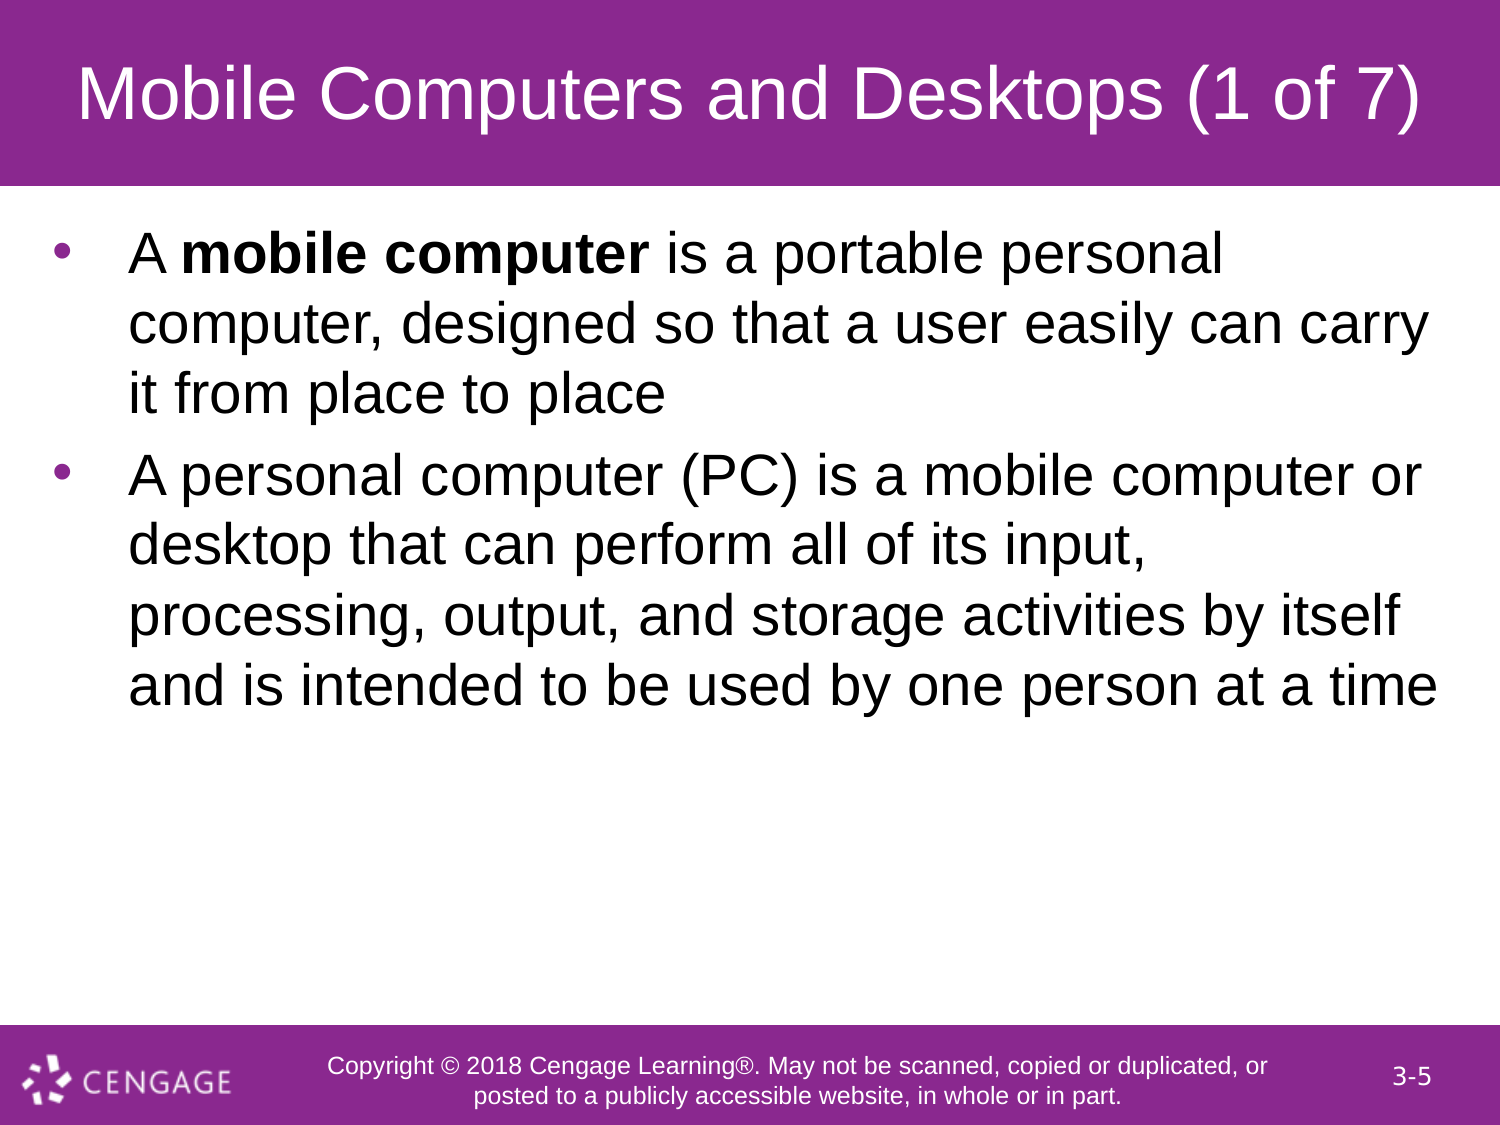

# Mobile Computers and Desktops (1 of 7)
A mobile computer is a portable personal computer, designed so that a user easily can carry it from place to place
A personal computer (PC) is a mobile computer or desktop that can perform all of its input, processing, output, and storage activities by itself and is intended to be used by one person at a time